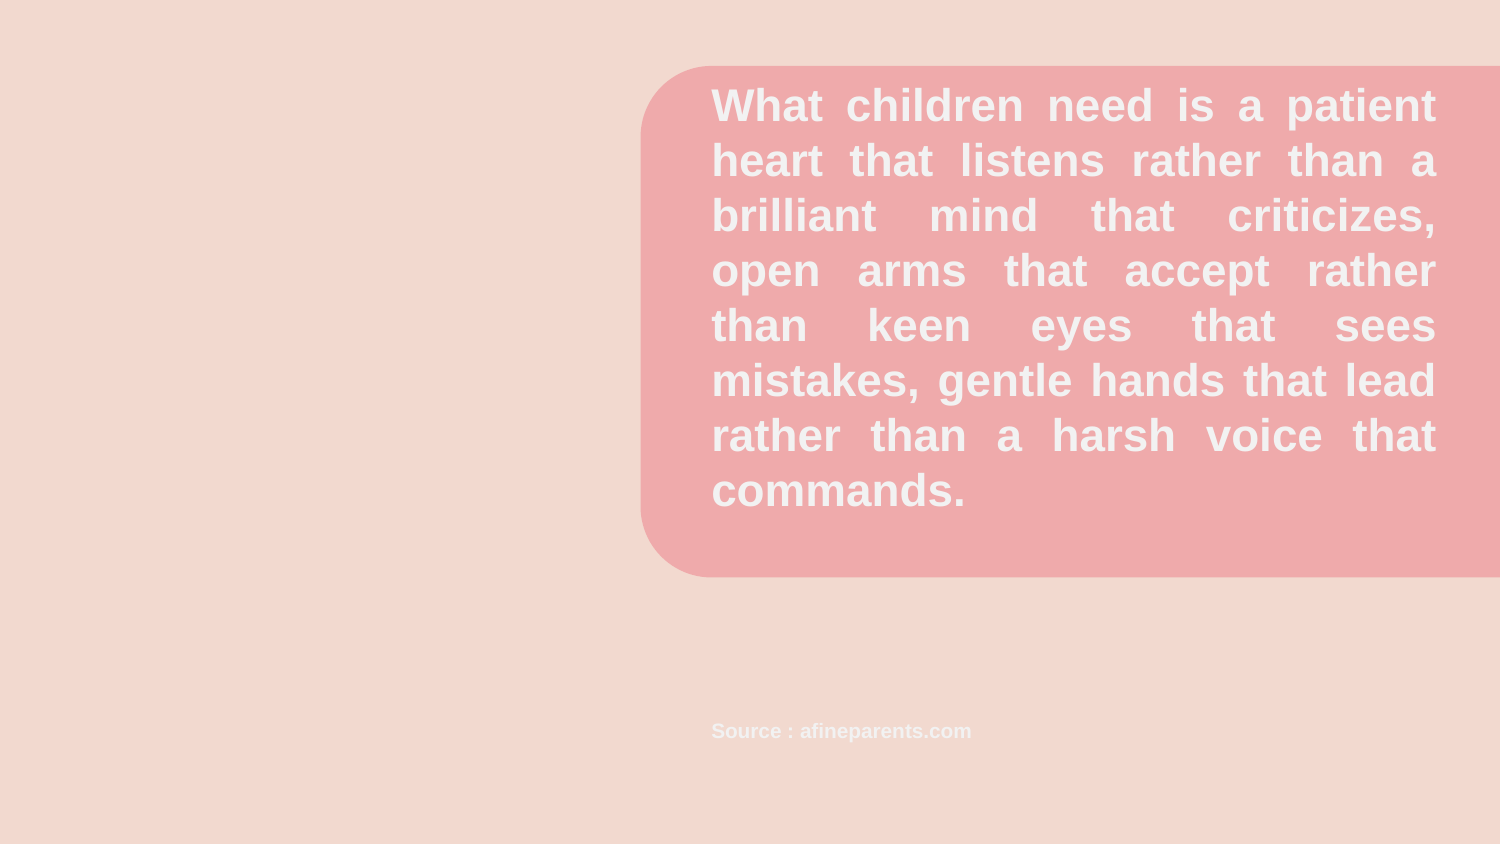

# What children need is a patient heart that listens rather than a brilliant mind that criticizes, open arms that accept rather than keen eyes that sees mistakes, gentle hands that lead rather than a harsh voice that commands.

                                                                      Source : afineparents.com